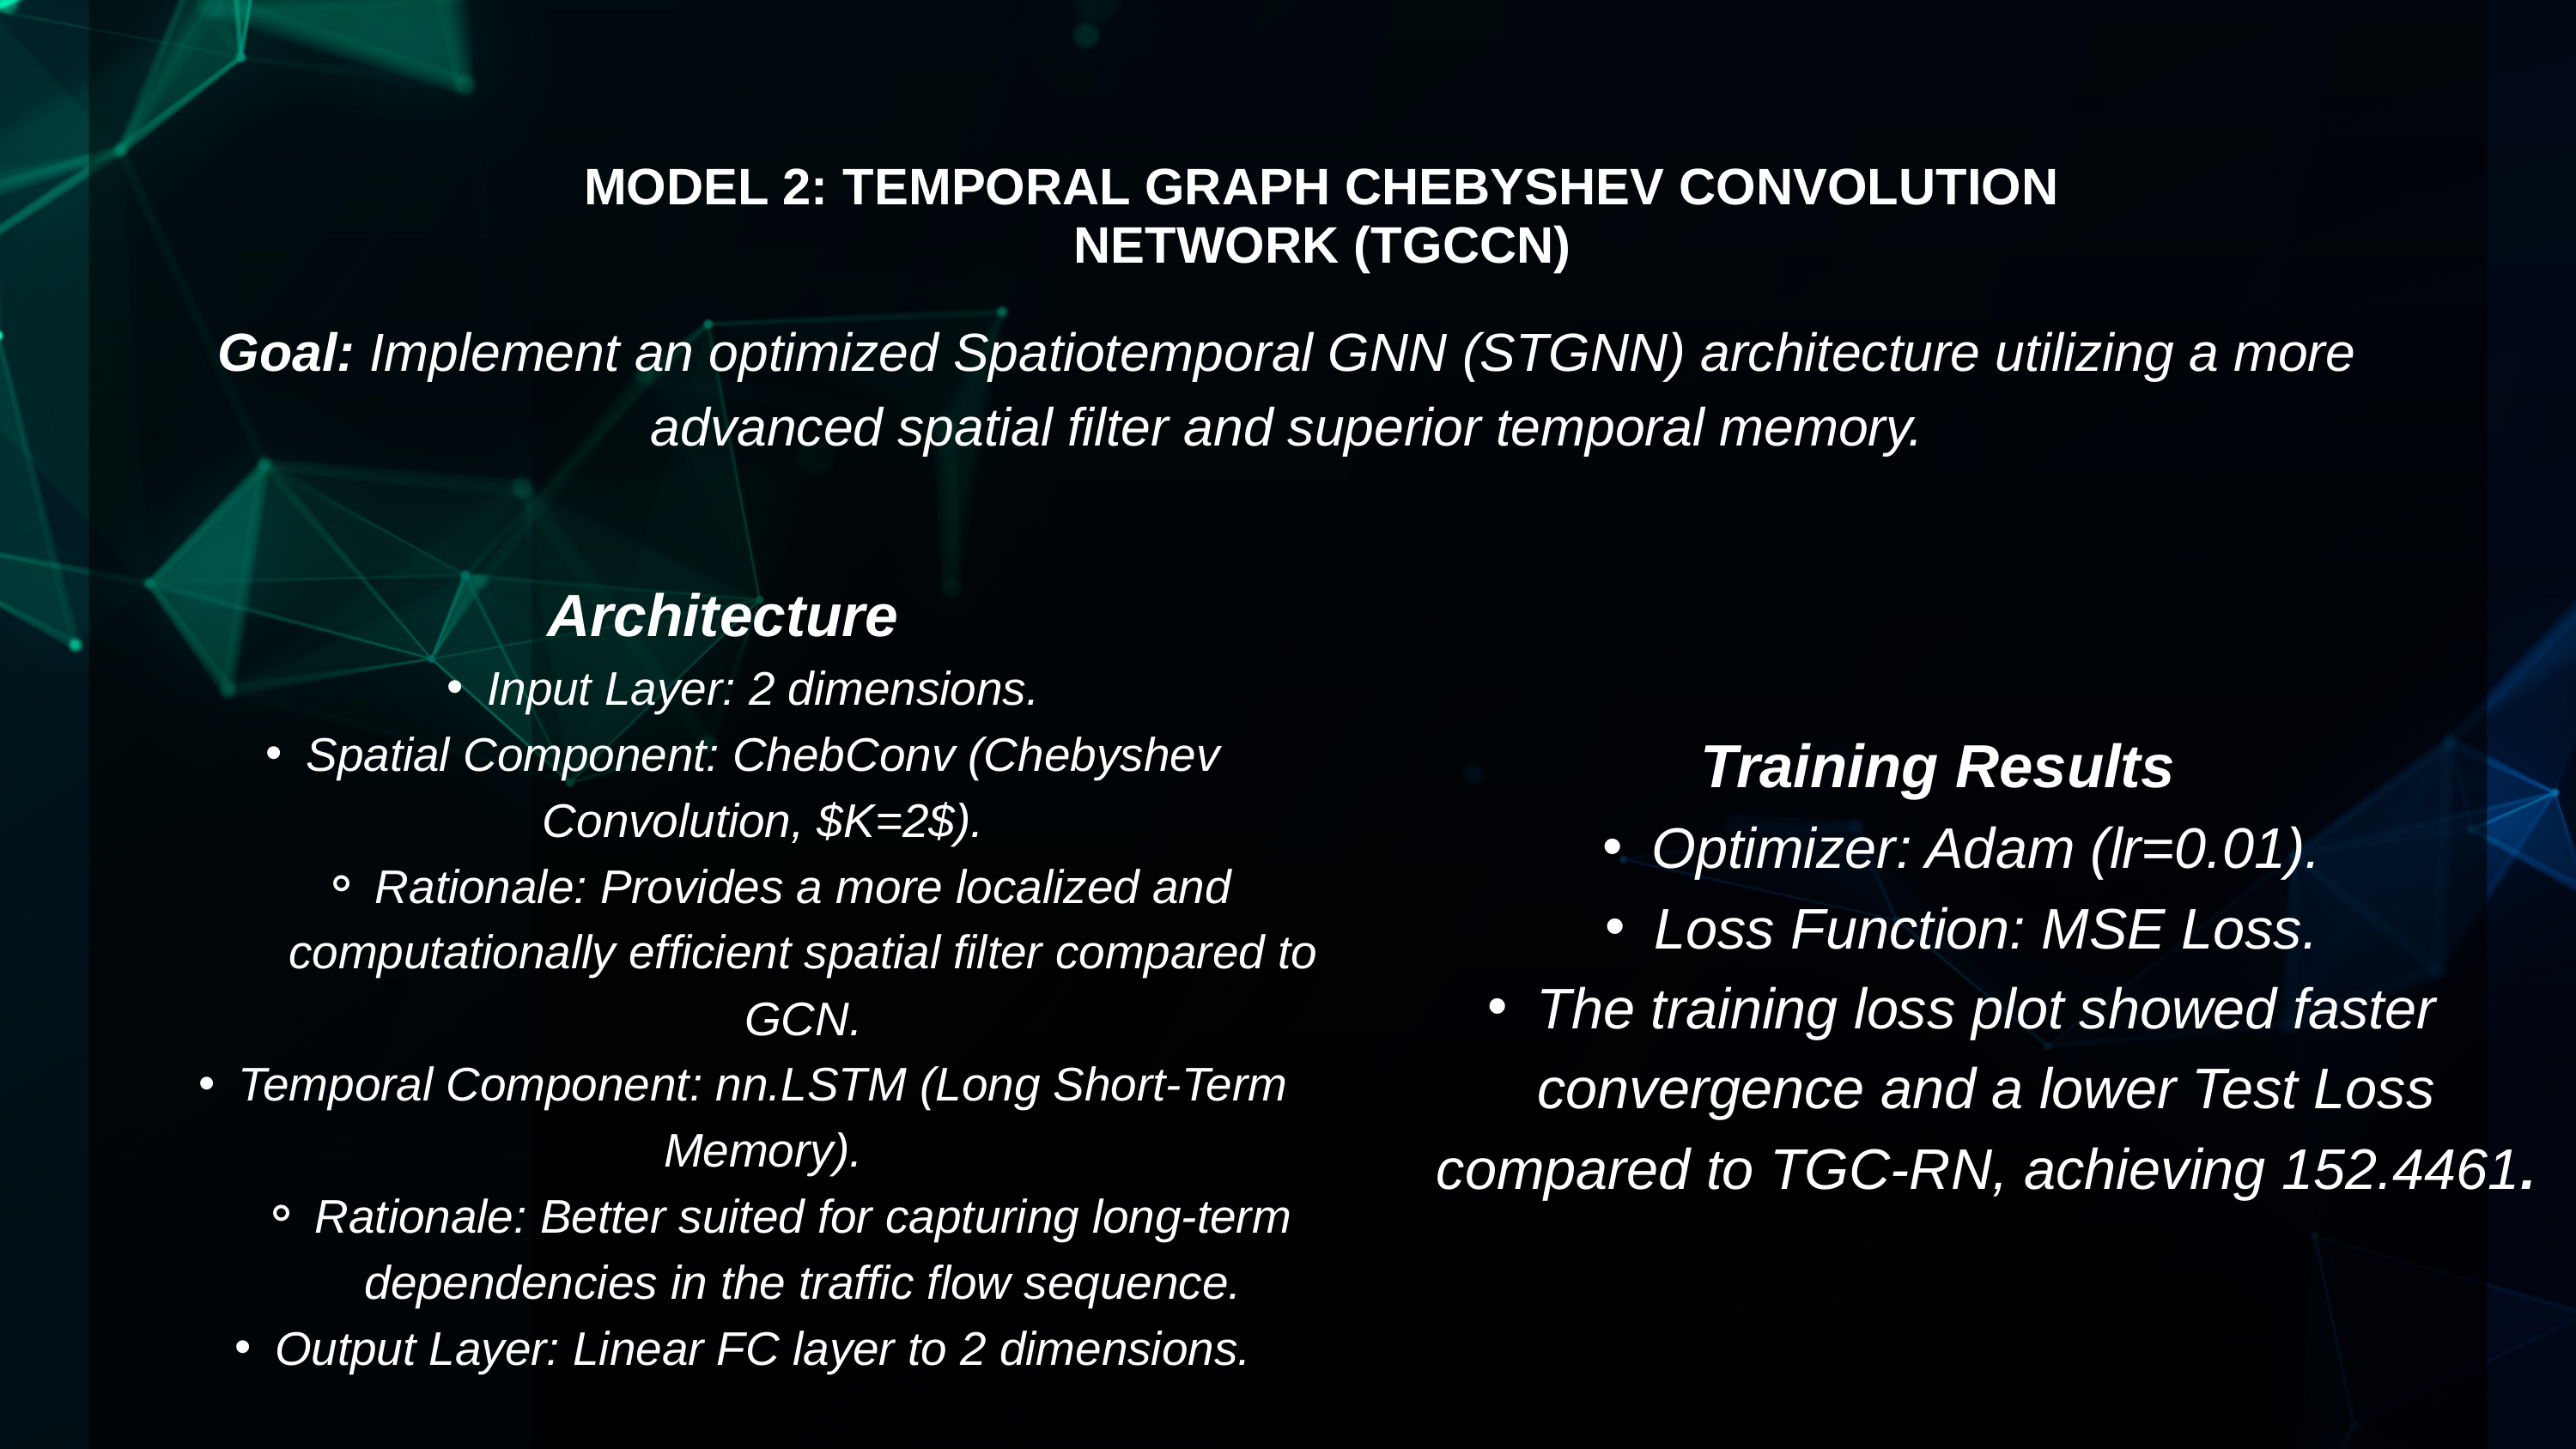

MODEL 2: TEMPORAL GRAPH CHEBYSHEV CONVOLUTION NETWORK (TGCCN)
Goal: Implement an optimized Spatiotemporal GNN (STGNN) architecture utilizing a more advanced spatial filter and superior temporal memory.

Architecture
Input Layer: 2 dimensions.
Spatial Component: ChebConv (Chebyshev Convolution, $K=2$).
Rationale: Provides a more localized and computationally efficient spatial filter compared to GCN.
Temporal Component: nn.LSTM (Long Short-Term Memory).
Rationale: Better suited for capturing long-term dependencies in the traffic flow sequence.
Output Layer: Linear FC layer to 2 dimensions.

Training Results
Optimizer: Adam (lr=0.01).
Loss Function: MSE Loss.
The training loss plot showed faster convergence and a lower Test Loss compared to TGC-RN, achieving 152.4461.